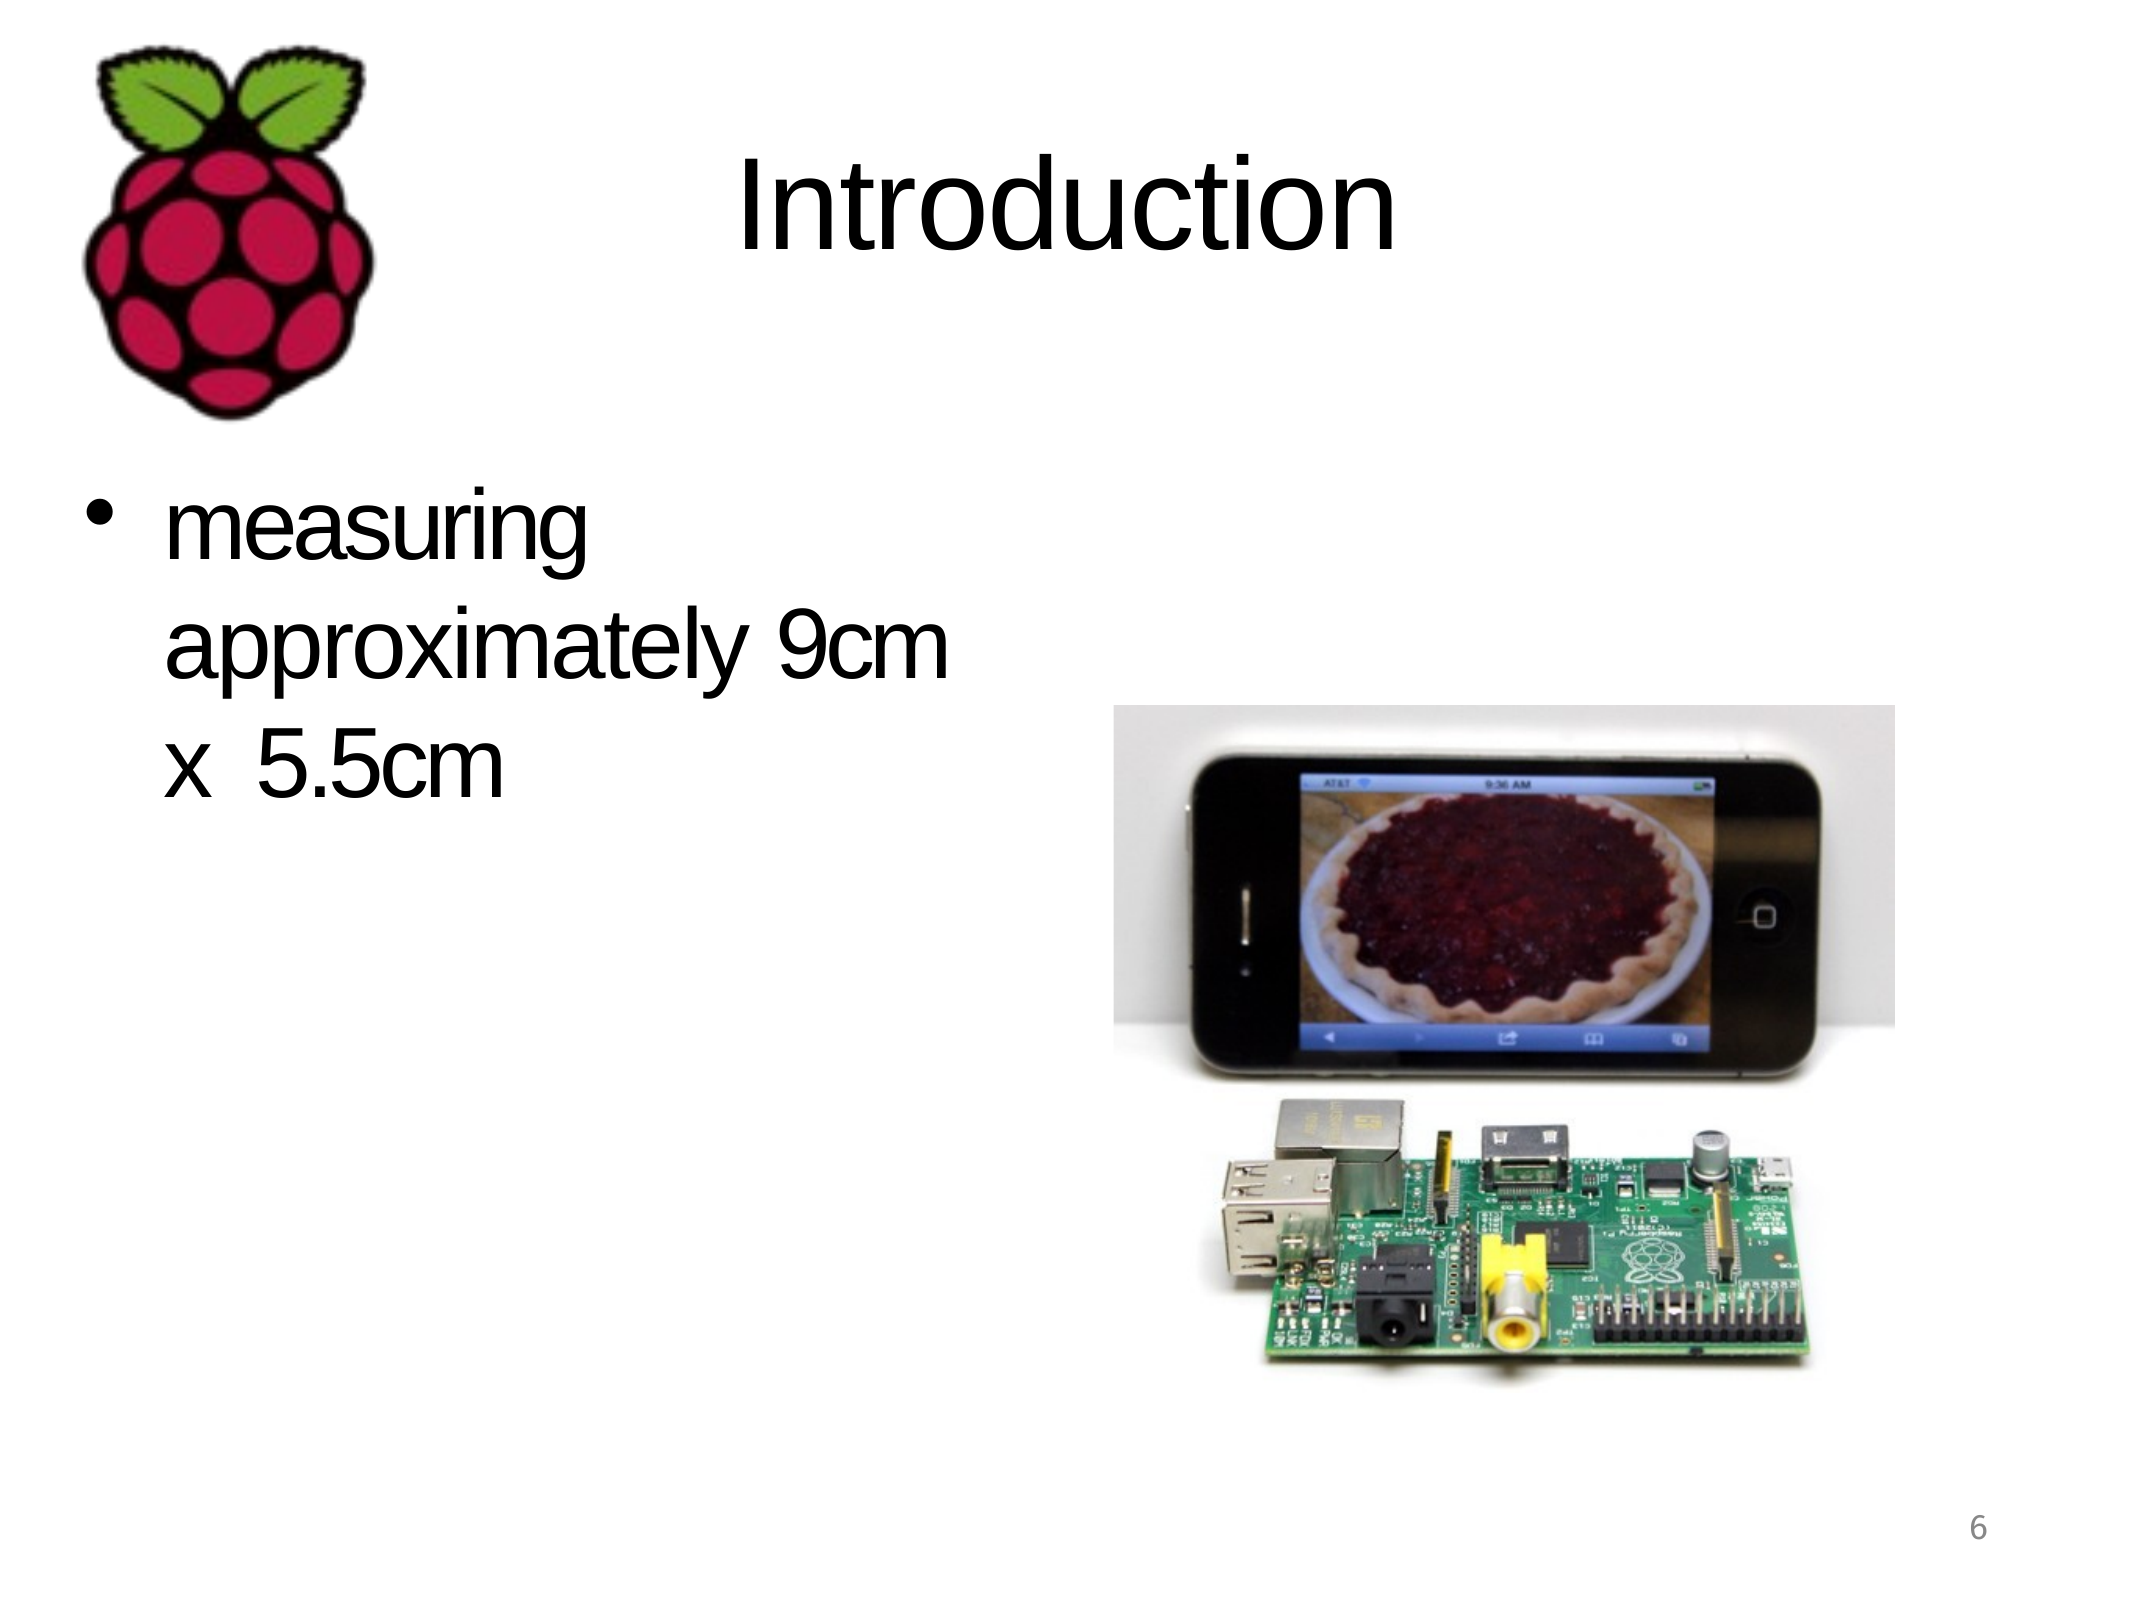

# Introduction
measuring  approximately 9cm x  5.5cm

6